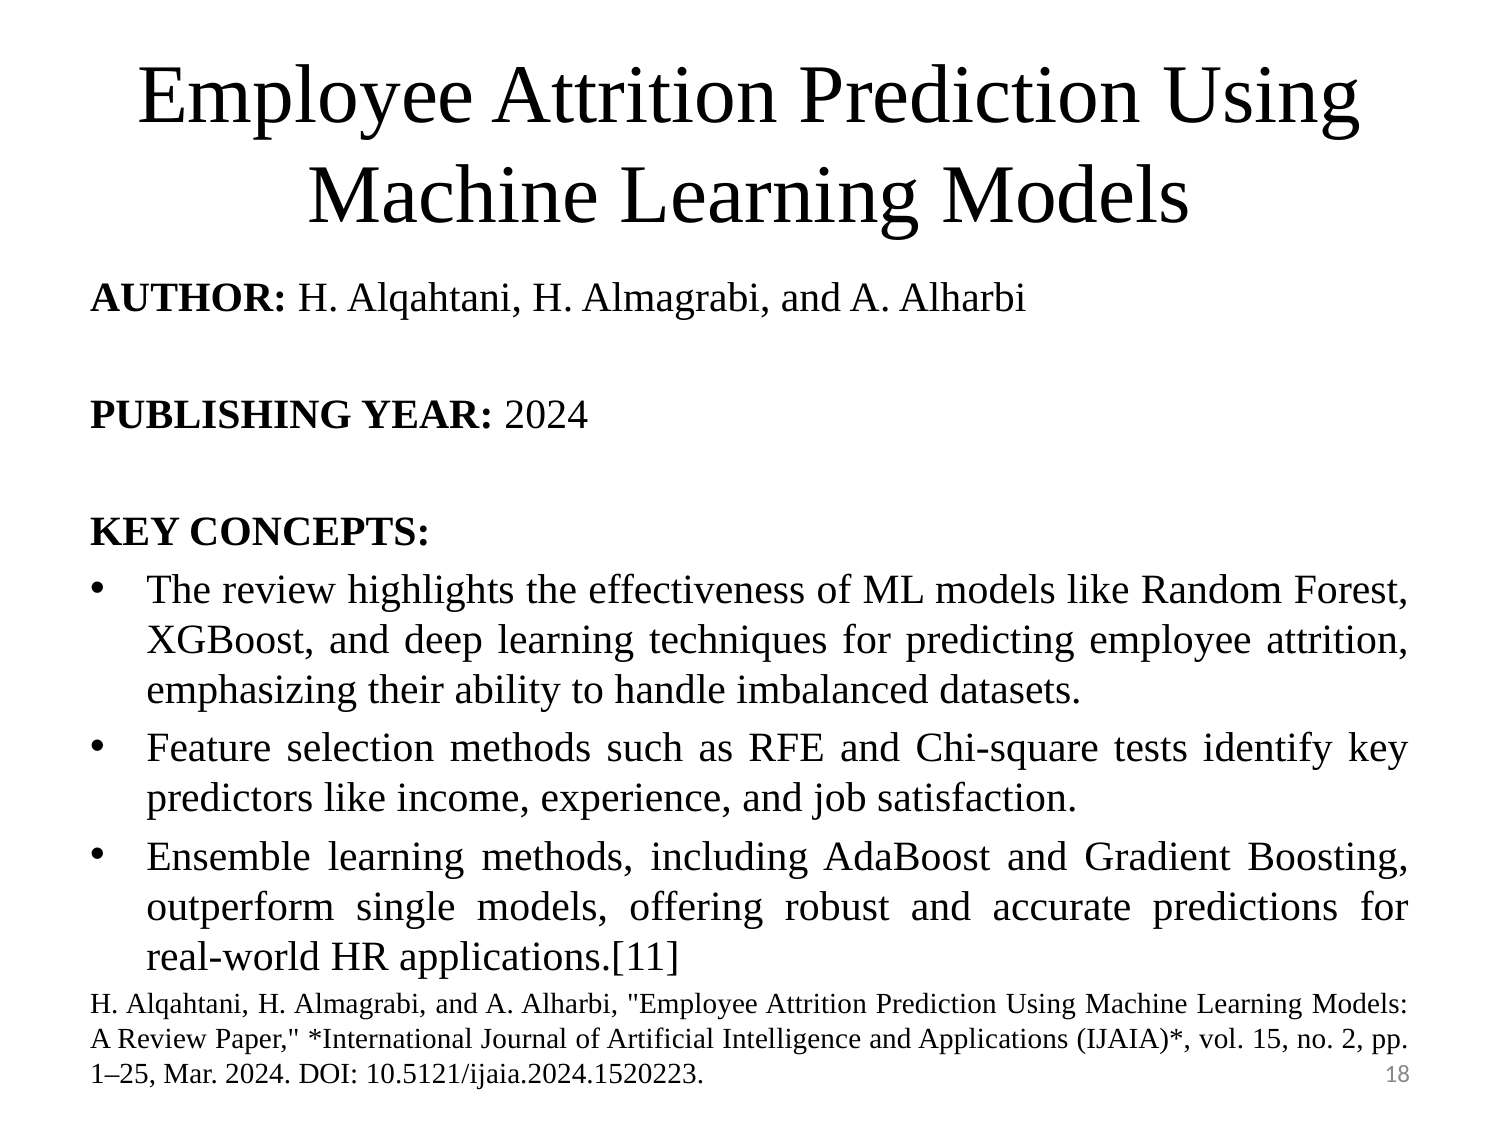

# Employee Attrition Prediction Using Machine Learning Models
AUTHOR: H. Alqahtani, H. Almagrabi, and A. Alharbi

PUBLISHING YEAR: 2024

KEY CONCEPTS:
The review highlights the effectiveness of ML models like Random Forest, XGBoost, and deep learning techniques for predicting employee attrition, emphasizing their ability to handle imbalanced datasets.
Feature selection methods such as RFE and Chi-square tests identify key predictors like income, experience, and job satisfaction.
Ensemble learning methods, including AdaBoost and Gradient Boosting, outperform single models, offering robust and accurate predictions for real-world HR applications.[11]
H. Alqahtani, H. Almagrabi, and A. Alharbi, "Employee Attrition Prediction Using Machine Learning Models: A Review Paper," *International Journal of Artificial Intelligence and Applications (IJAIA)*, vol. 15, no. 2, pp. 1–25, Mar. 2024. DOI: 10.5121/ijaia.2024.1520223.
18